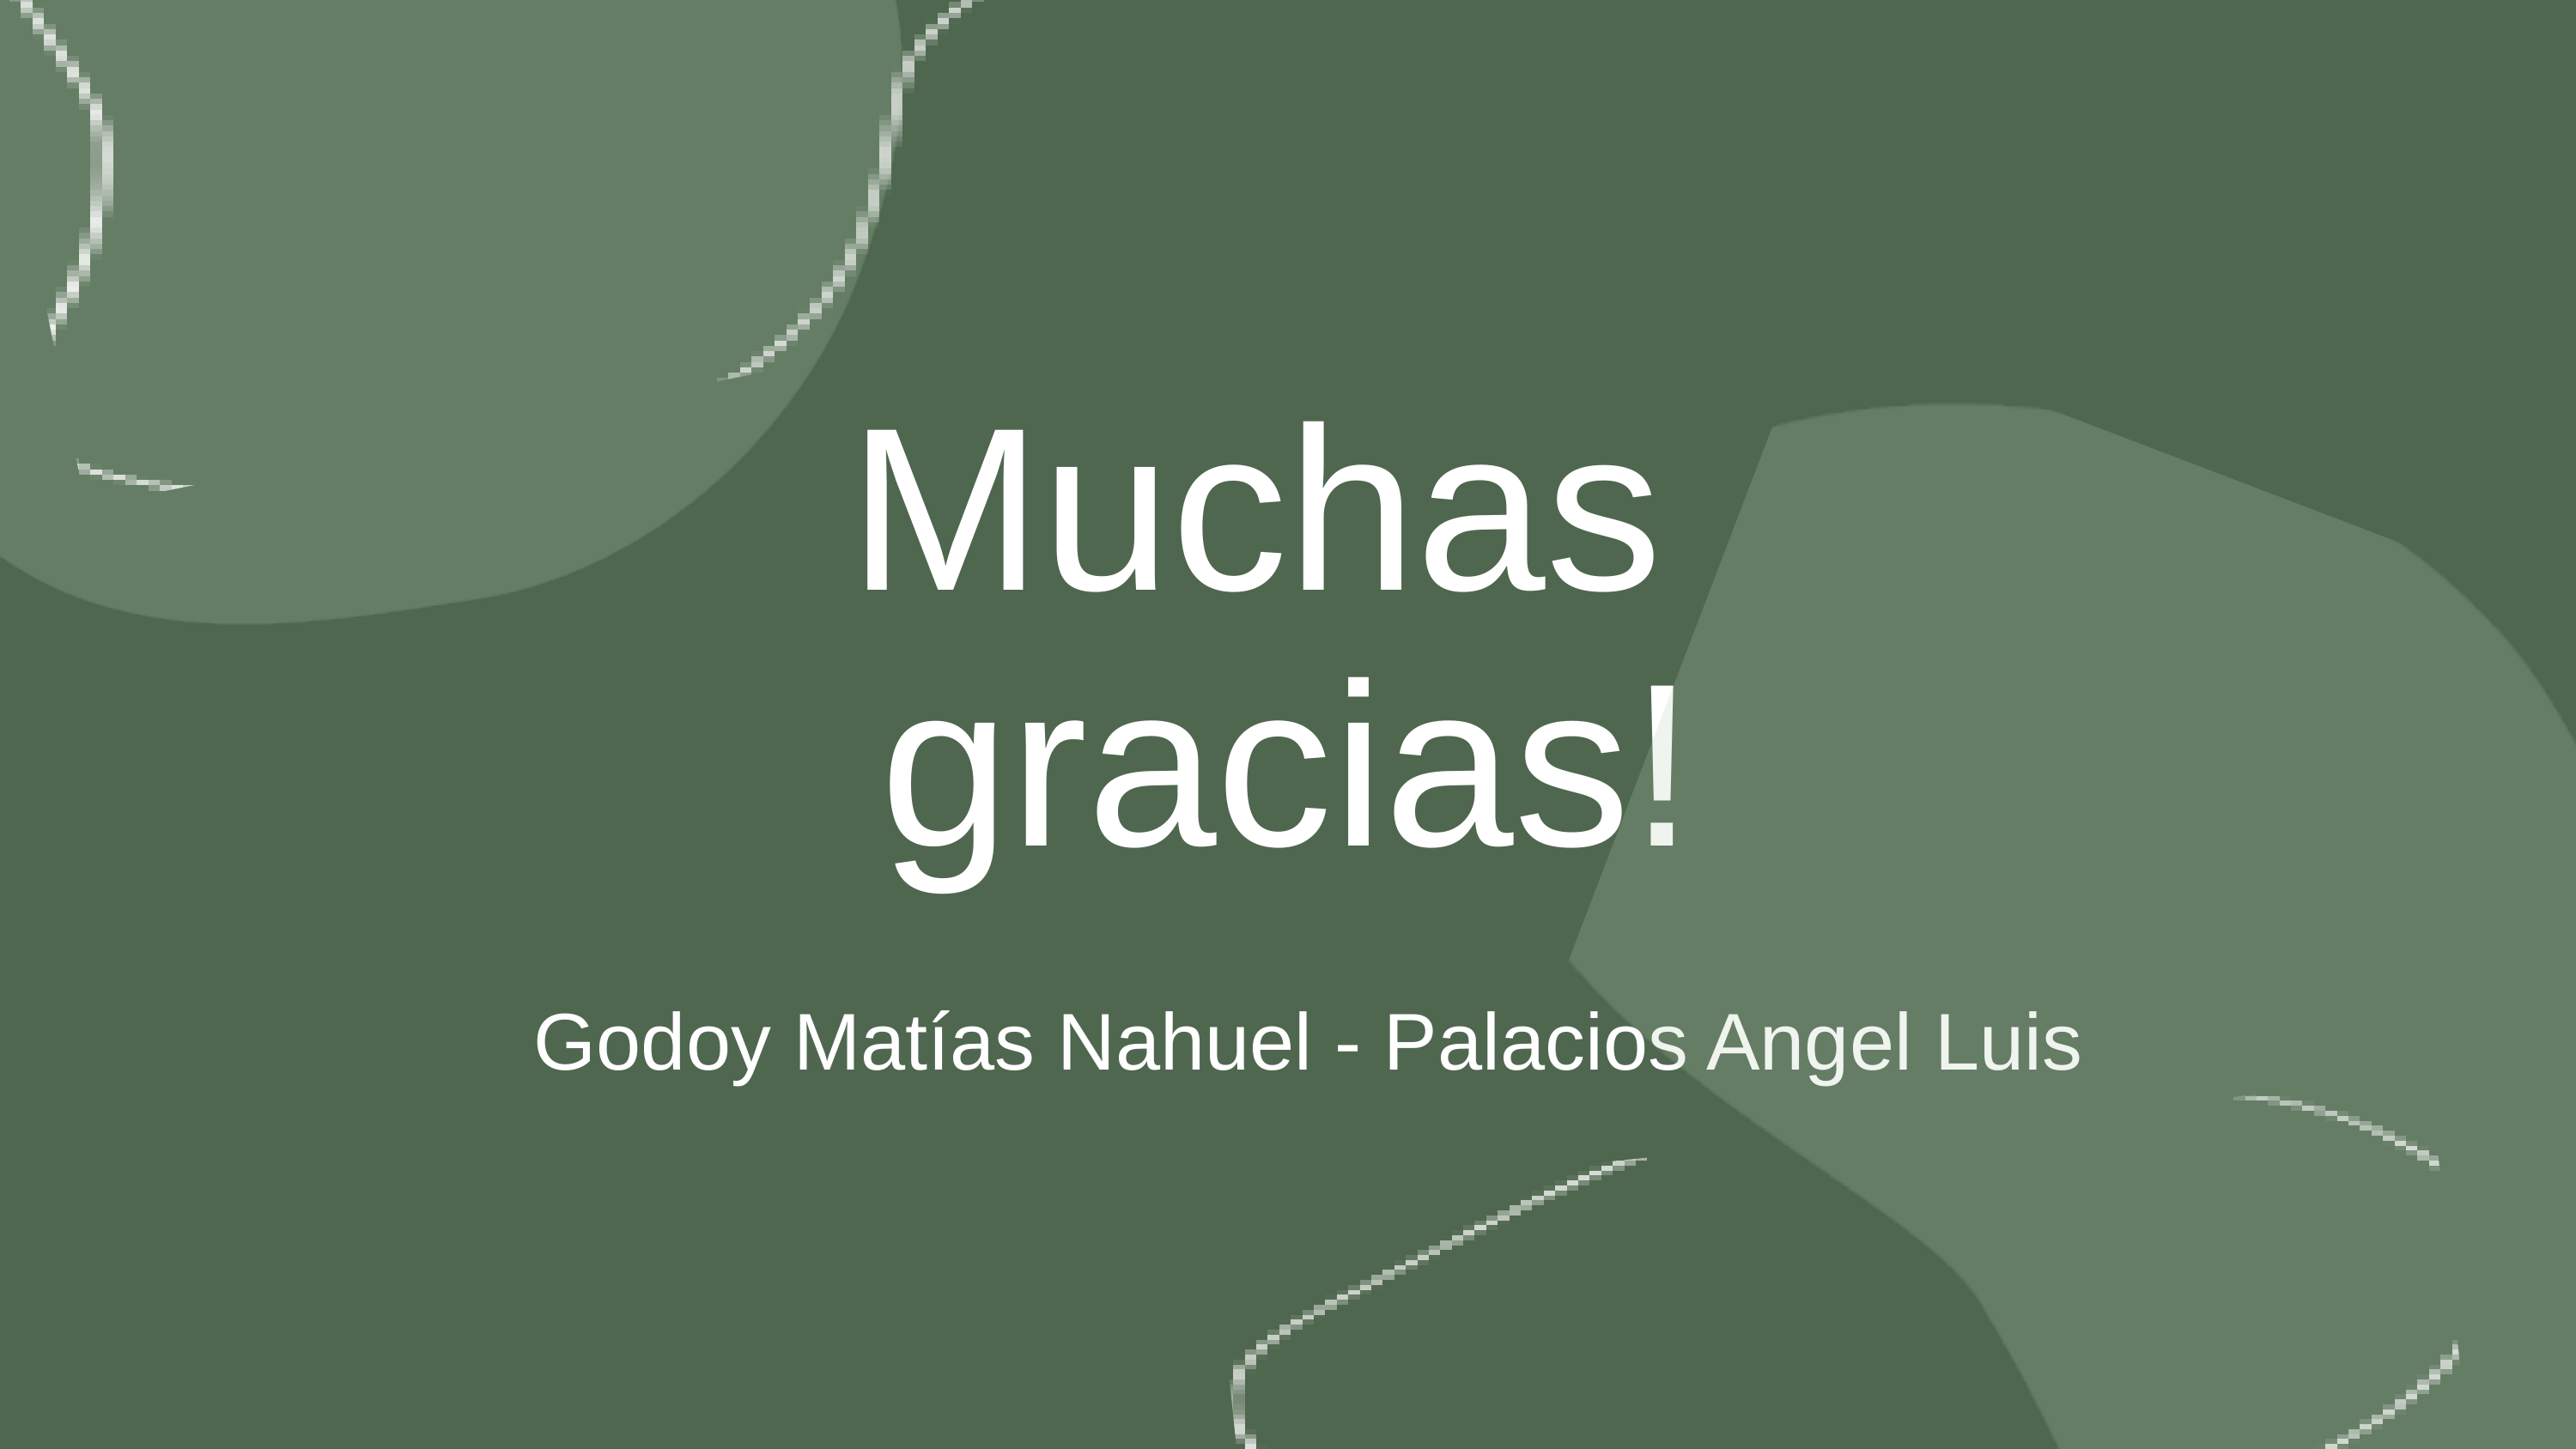

Muchas
gracias!
Godoy Matías Nahuel - Palacios Angel Luis